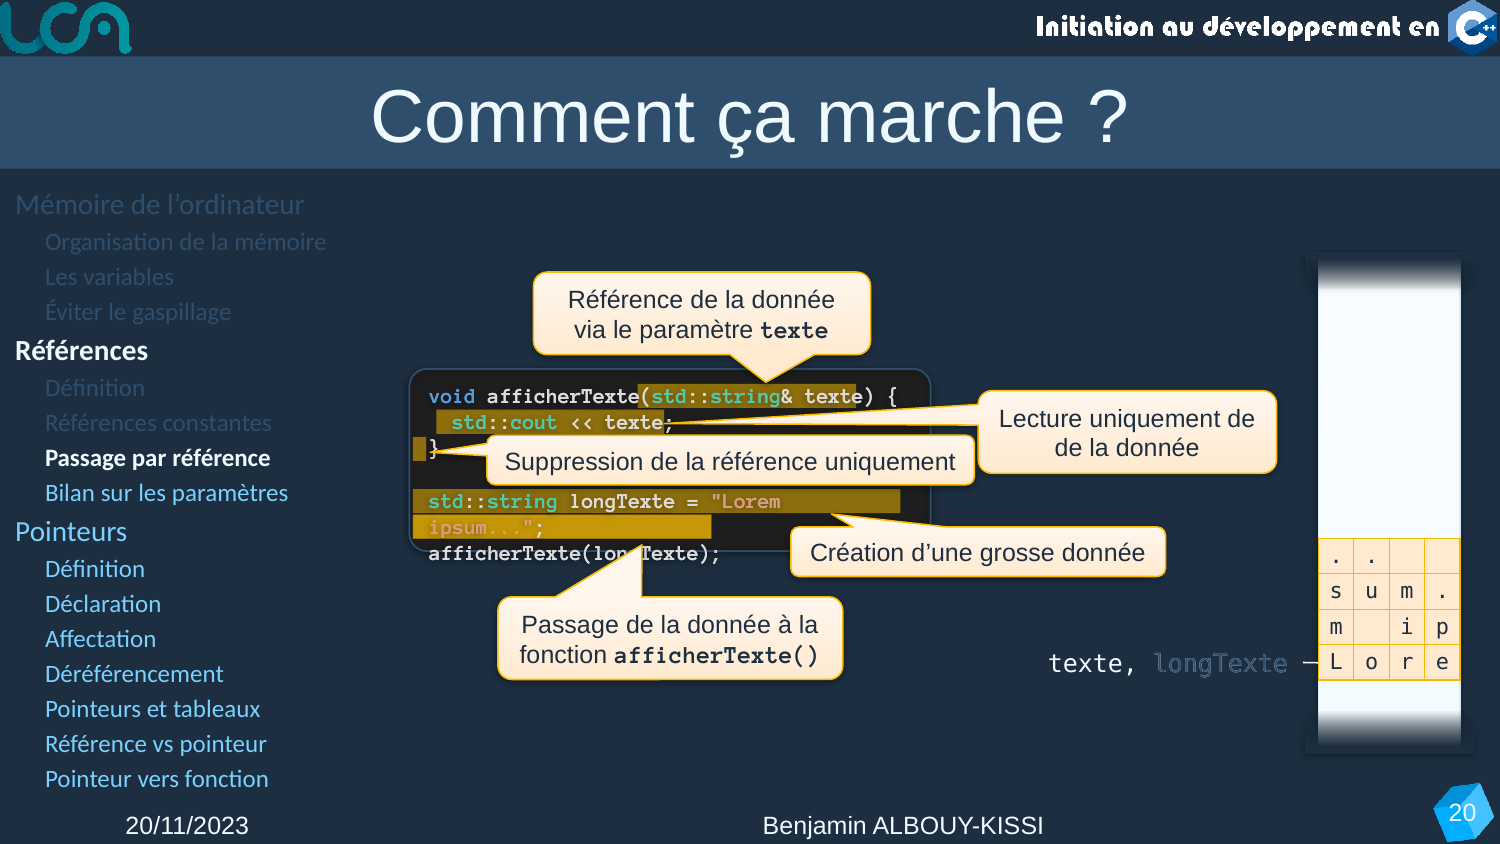

# Comment ça marche ?
Mémoire de l’ordinateur
Organisation de la mémoire
Les variables
Éviter le gaspillage
Références
Définition
Références constantes
Passage par référence
Bilan sur les paramètres
Pointeurs
Définition
Déclaration
Affectation
Déréférencement
Pointeurs et tableaux
Référence vs pointeur
Pointeur vers fonction

Référence de la donnée via le paramètre texte
void afficherTexte(std::string& texte) {
  std::cout << texte;
}

std::string longTexte = "Lorem ipsum...";
afficherTexte(longTexte);
void afficherTexte(std::string& texte) {
  std::cout << texte;
}

std::string longTexte = "Lorem ipsum...";
afficherTexte(longTexte);

Lecture uniquement de de la donnée

Suppression de la référence uniquement

Création d’une grosse donnée
| . | . |  |  |
| --- | --- | --- | --- |
| s | u | m | . |
| m |  | i | p |
| L | o | r | e |
Passage de la donnée à la fonction afficherTexte()
       longTexte
texte, longTexte

20
20/11/2023
Benjamin ALBOUY-KISSI